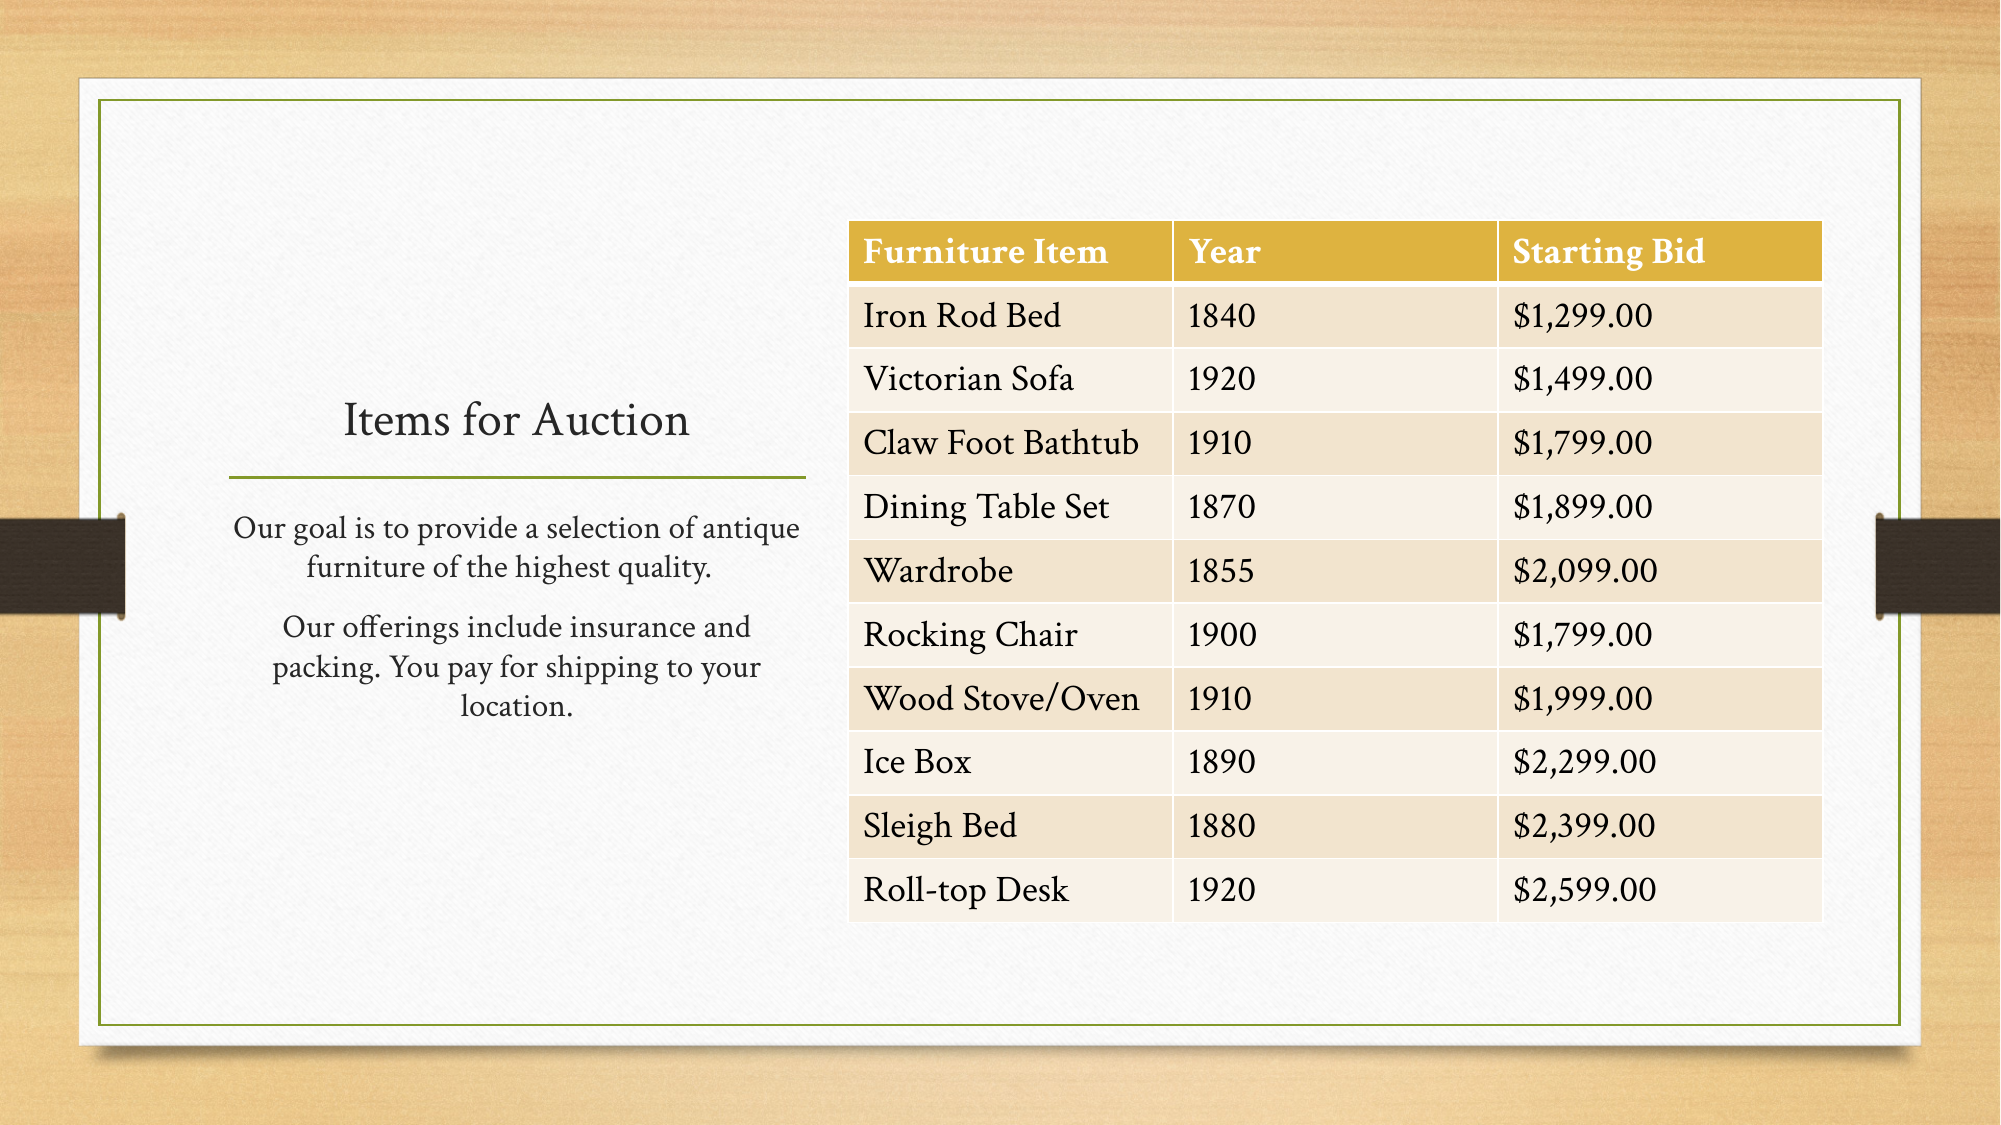

| Furniture Item | Year | Starting Bid |
| --- | --- | --- |
| Iron Rod Bed | 1840 | $1,299.00 |
| Victorian Sofa | 1920 | $1,499.00 |
| Claw Foot Bathtub | 1910 | $1,799.00 |
| Dining Table Set | 1870 | $1,899.00 |
| Wardrobe | 1855 | $2,099.00 |
| Rocking Chair | 1900 | $1,799.00 |
| Wood Stove/Oven | 1910 | $1,999.00 |
| Ice Box | 1890 | $2,299.00 |
| Sleigh Bed | 1880 | $2,399.00 |
| Roll-top Desk | 1920 | $2,599.00 |
# Items for Auction
Our goal is to provide a selection of antique furniture of the highest quality.
Our offerings include insurance and packing. You pay for shipping to your location.